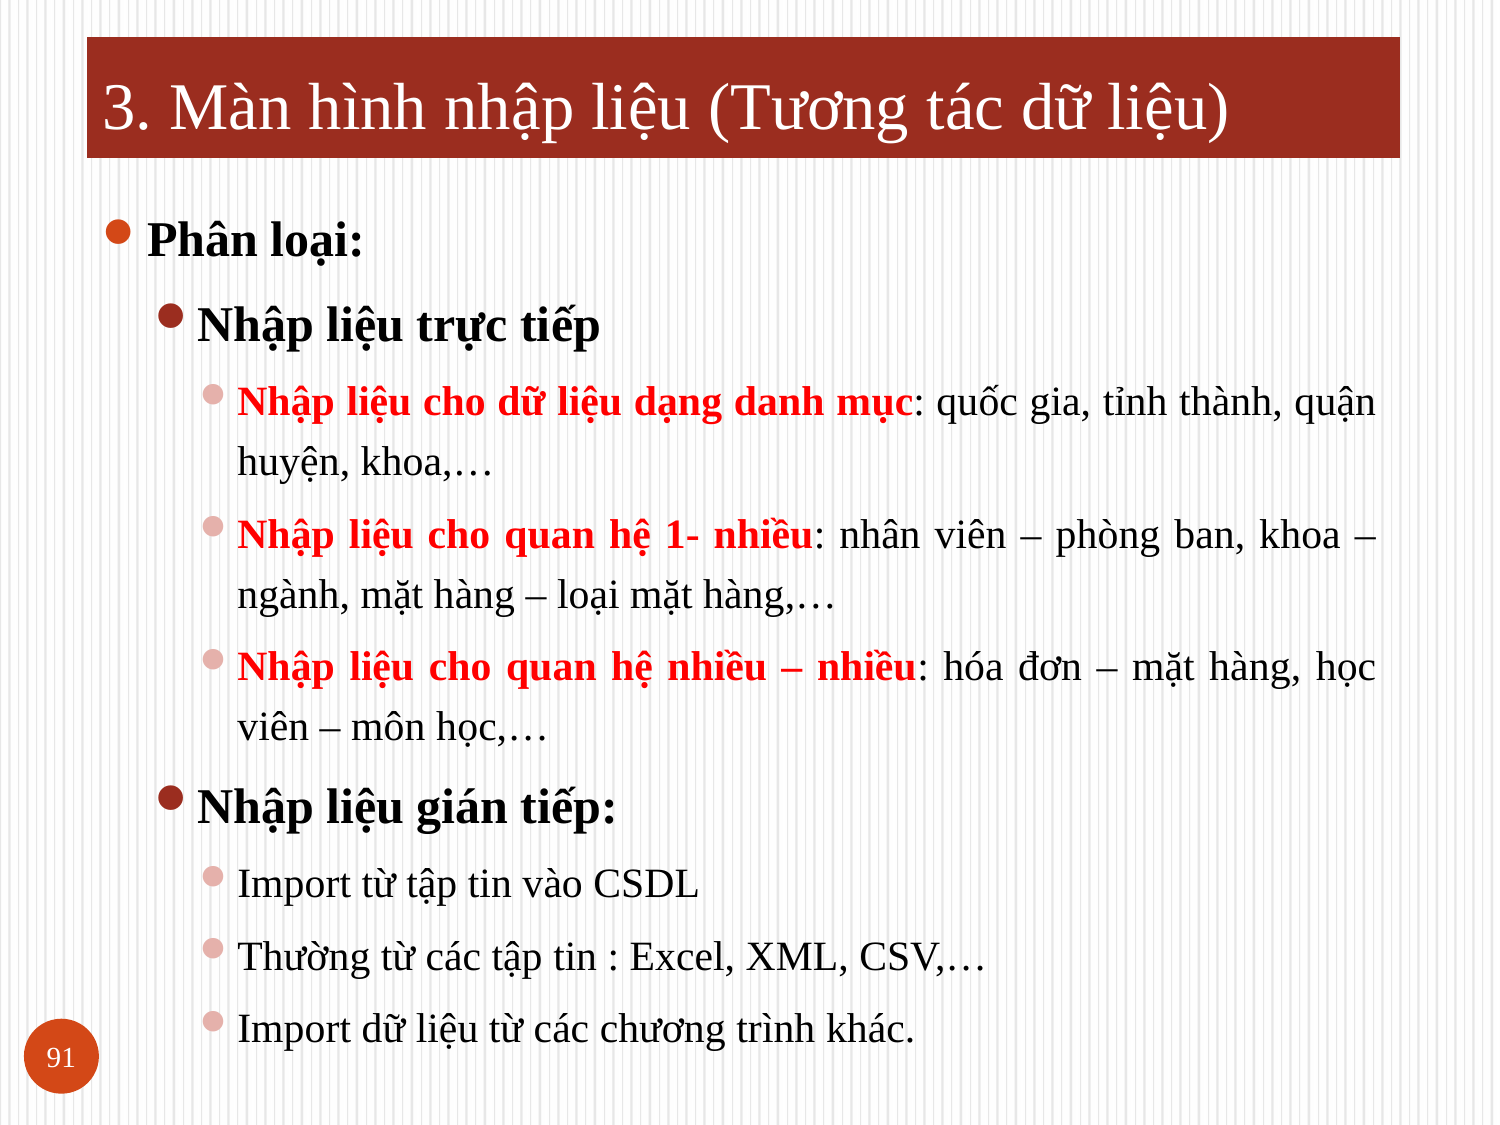

# 3. Màn hình nhập liệu (Tương tác dữ liệu)
Phân loại:
Nhập liệu trực tiếp
Nhập liệu cho dữ liệu dạng danh mục: quốc gia, tỉnh thành, quận huyện, khoa,…
Nhập liệu cho quan hệ 1- nhiều: nhân viên – phòng ban, khoa – ngành, mặt hàng – loại mặt hàng,…
Nhập liệu cho quan hệ nhiều – nhiều: hóa đơn – mặt hàng, học viên – môn học,…
Nhập liệu gián tiếp:
Import từ tập tin vào CSDL
Thường từ các tập tin : Excel, XML, CSV,…
Import dữ liệu từ các chương trình khác.

91